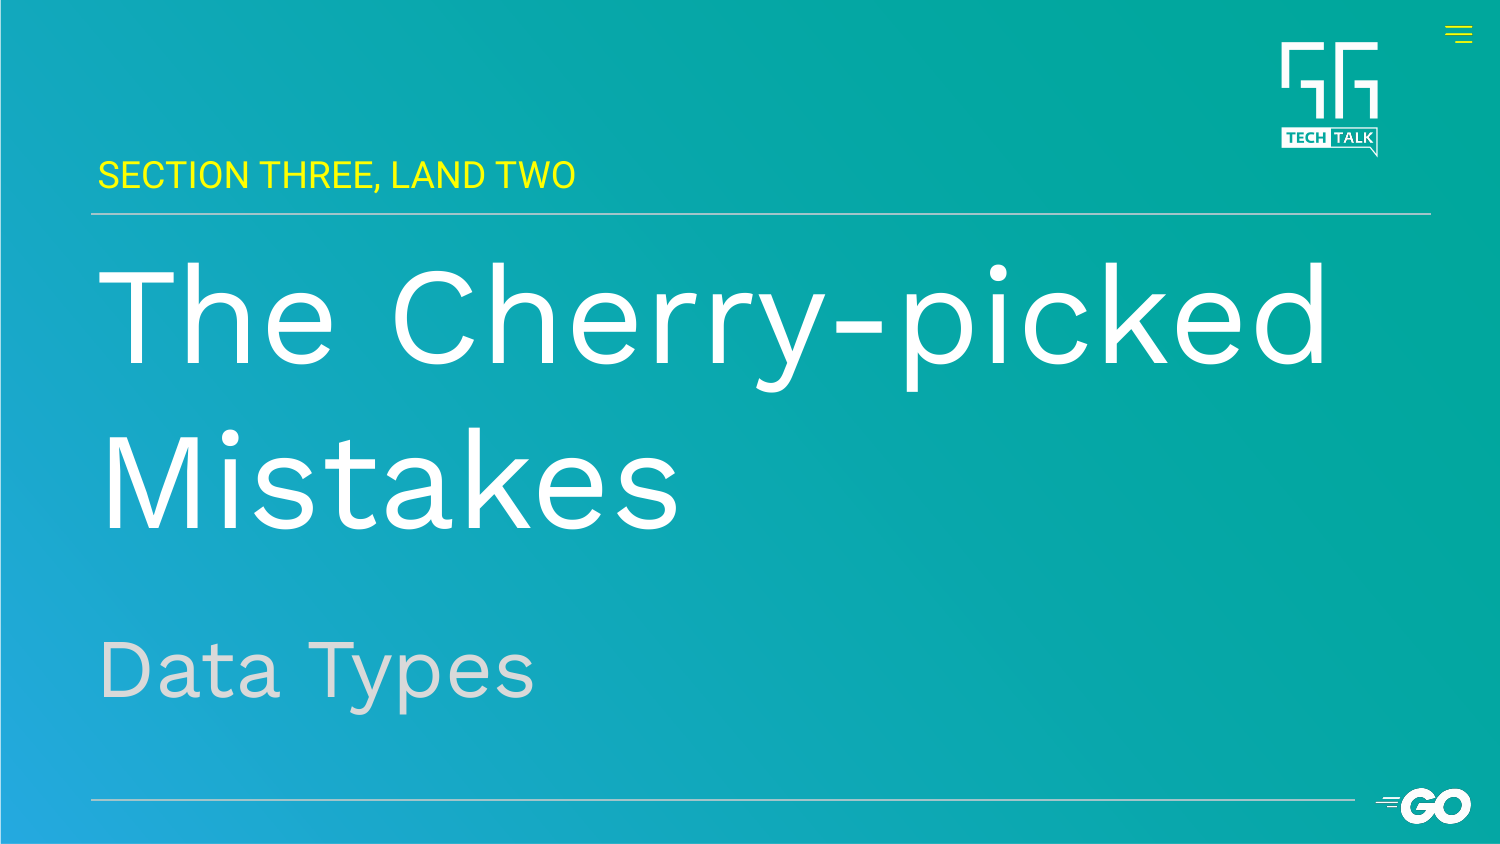

SECTION THREE, LAND TWO
# The Cherry-picked Mistakes
Data Types